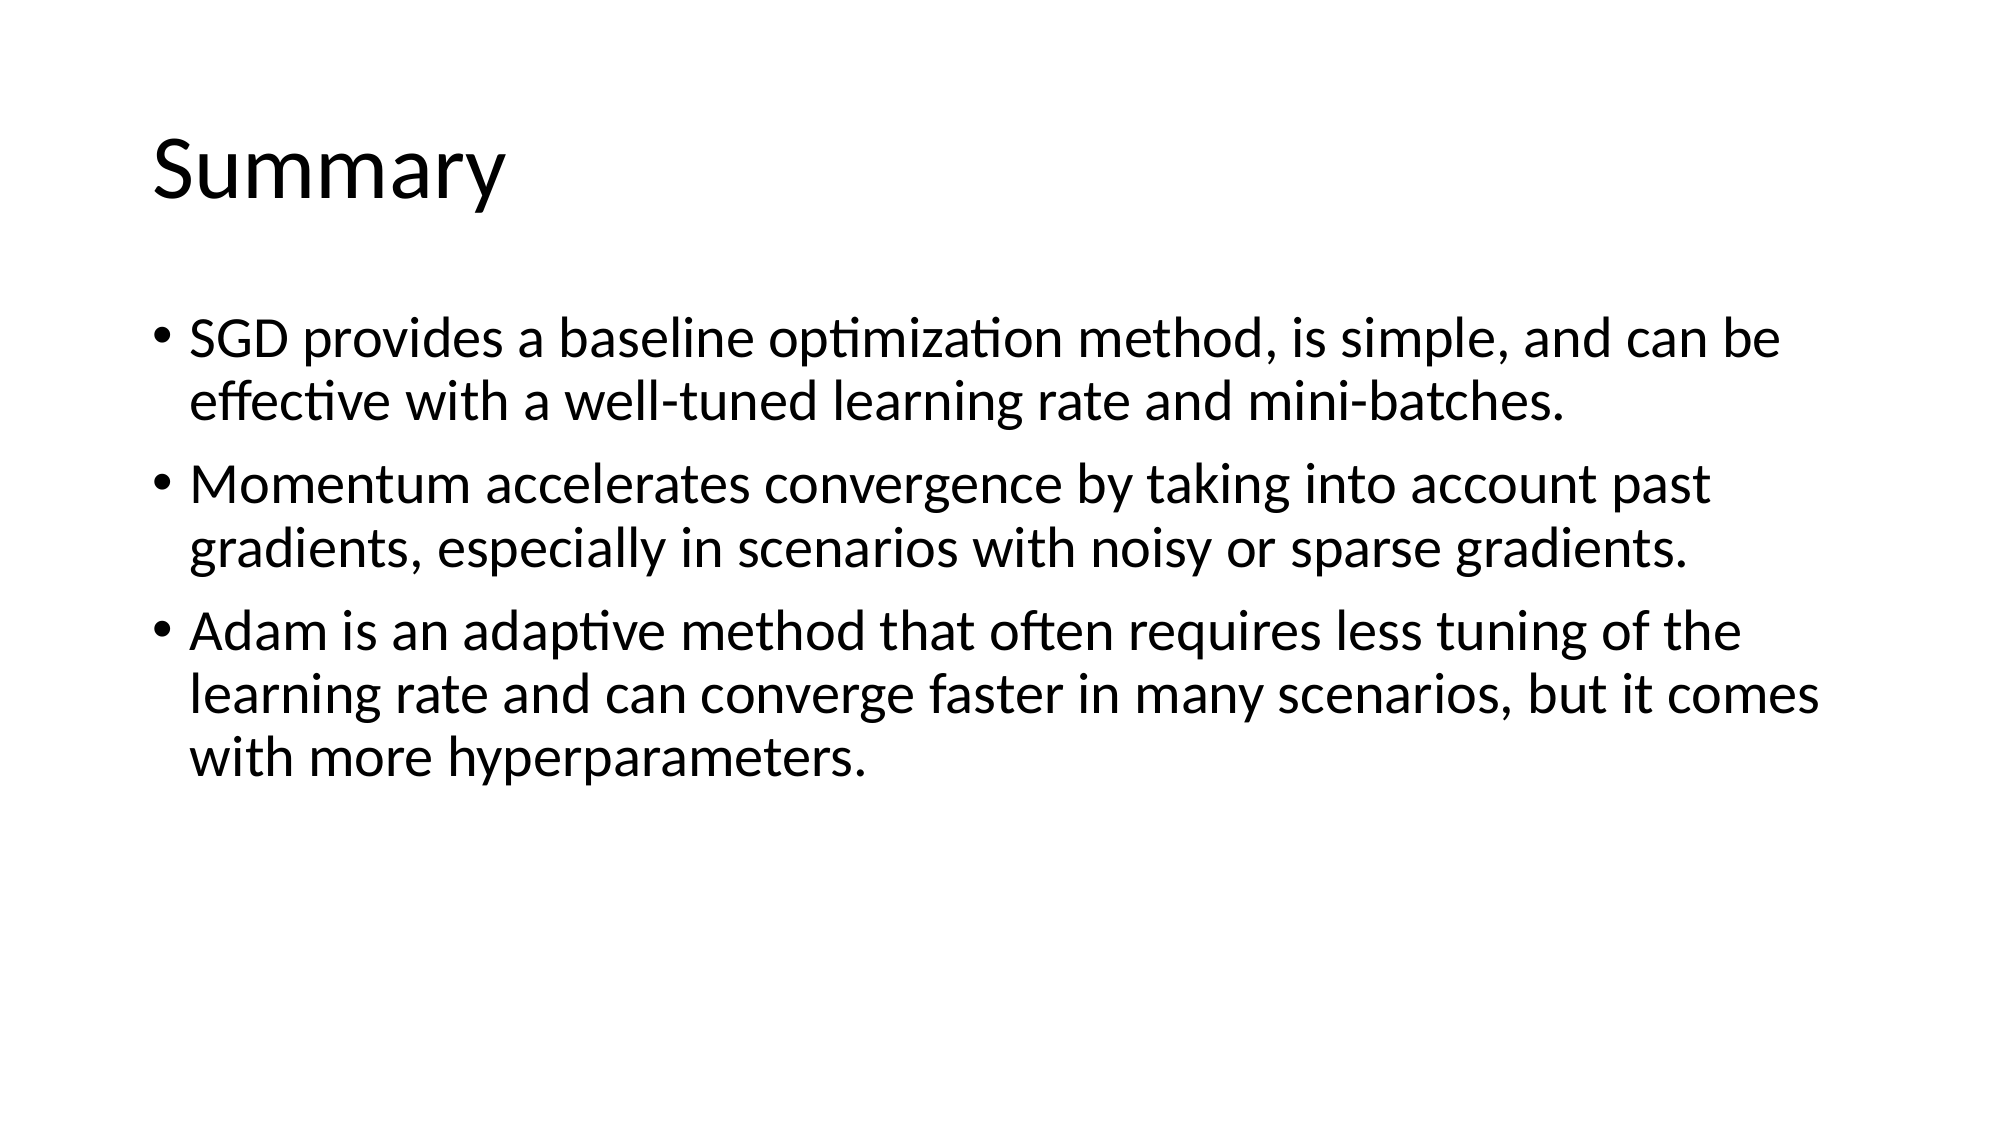

# Summary
SGD provides a baseline optimization method, is simple, and can be effective with a well-tuned learning rate and mini-batches.
Momentum accelerates convergence by taking into account past gradients, especially in scenarios with noisy or sparse gradients.
Adam is an adaptive method that often requires less tuning of the learning rate and can converge faster in many scenarios, but it comes with more hyperparameters.